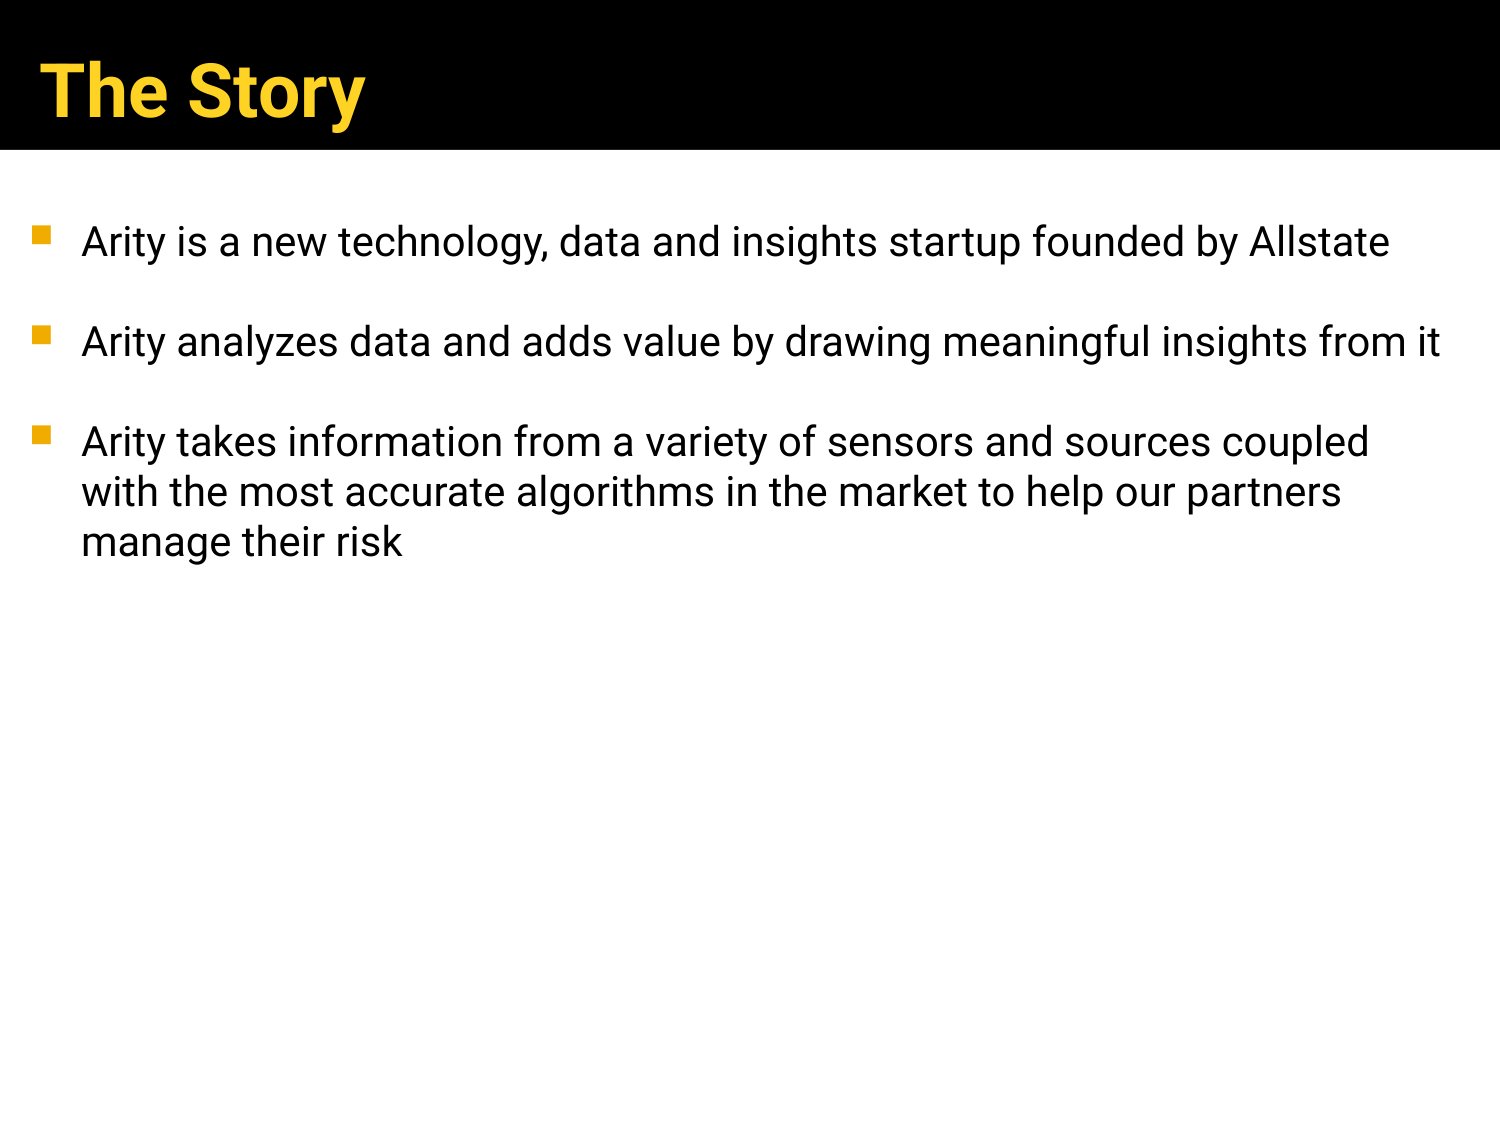

# The Story

Arity is a new technology, data and insights startup founded by Allstate

Arity analyzes data and adds value by drawing meaningful insights from it

Arity takes information from a variety of sensors and sources coupled with the most accurate algorithms in the market to help our partners manage their risk